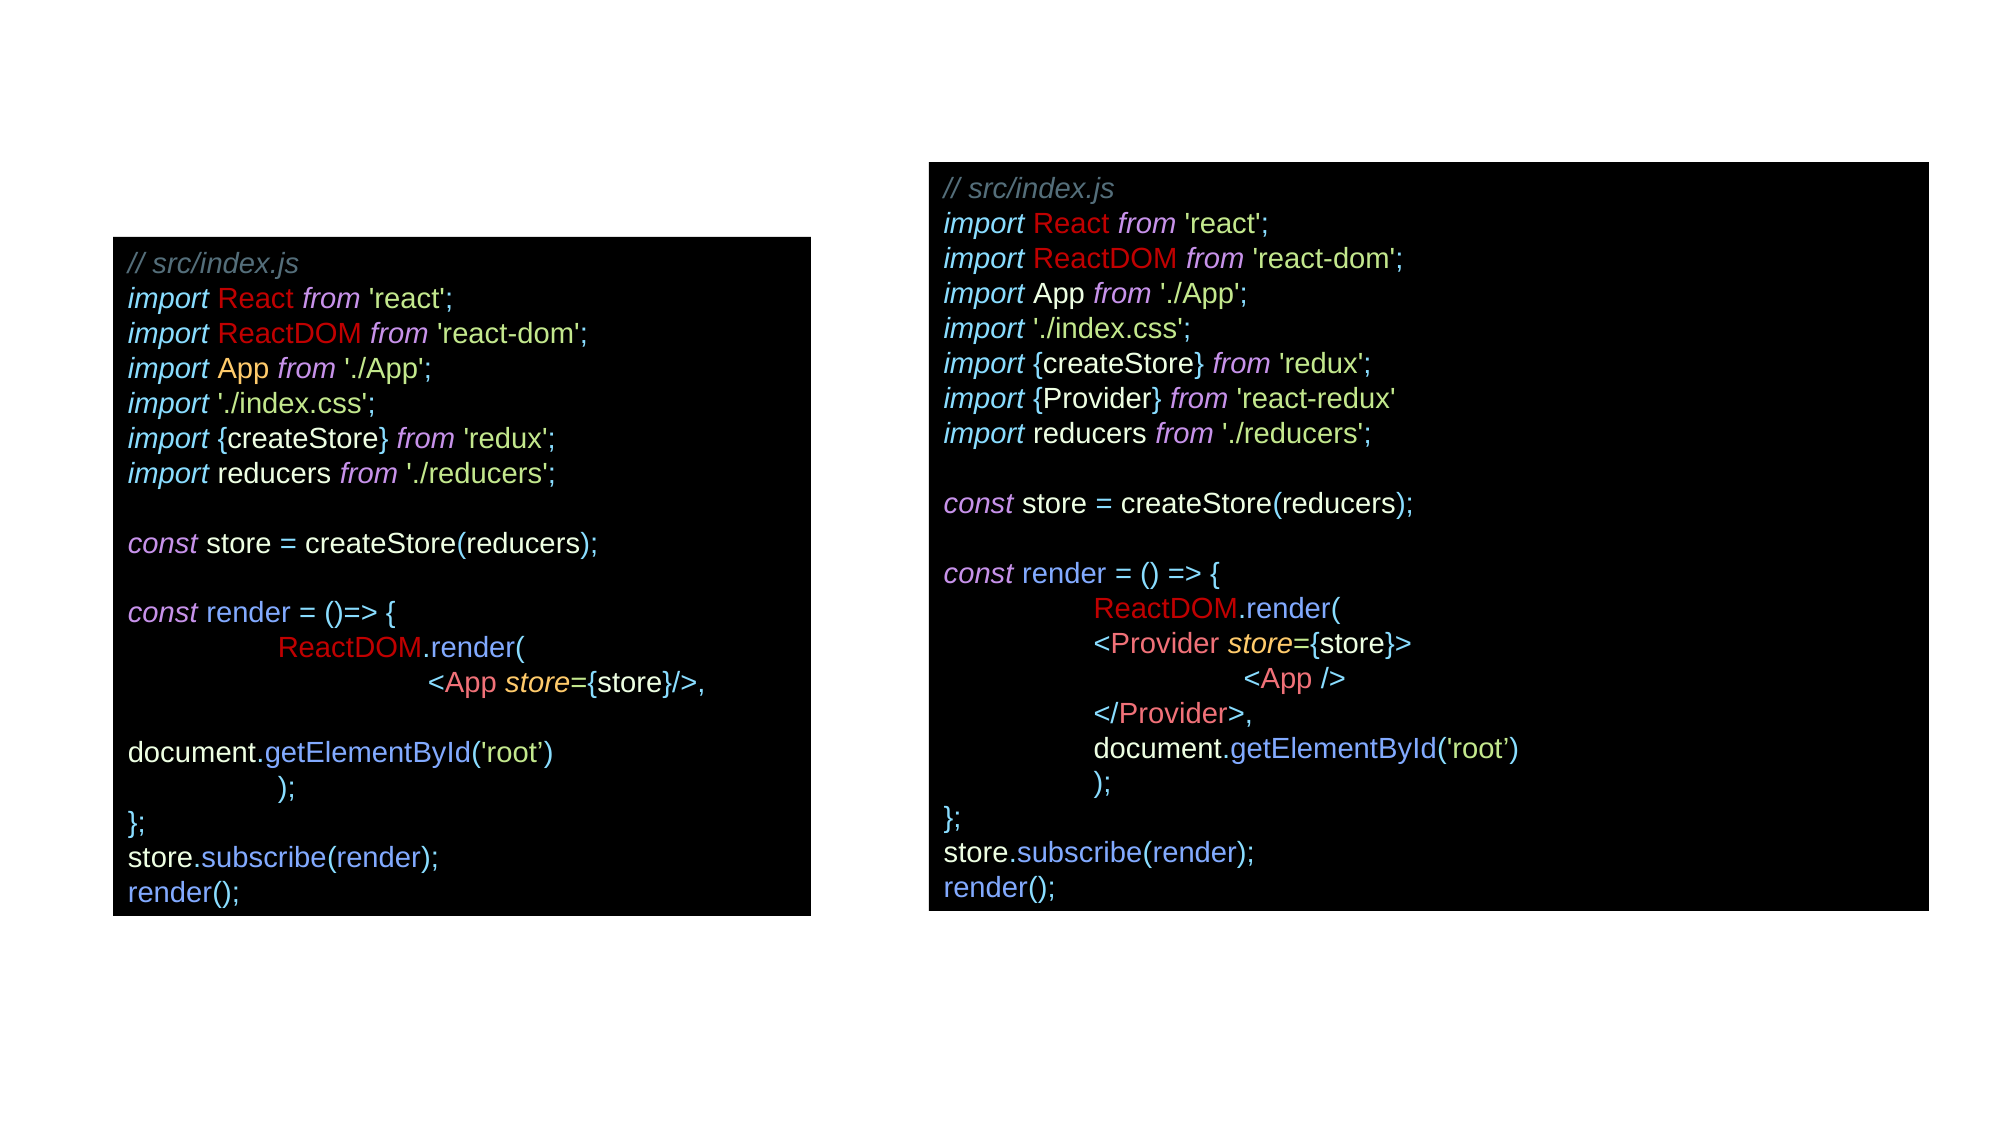

// src/index.js
import React from 'react';
import ReactDOM from 'react-dom';
import App from './App';
import './index.css';
import {createStore} from 'redux';
import {Provider} from 'react-redux'
import reducers from './reducers';
const store = createStore(reducers);
const render = () => {
	ReactDOM.render(
	<Provider store={store}>
		<App />
	</Provider>,
	document.getElementById('root’)
	);
};
store.subscribe(render);
render();
// src/index.js
import React from 'react';
import ReactDOM from 'react-dom';
import App from './App';
import './index.css';
import {createStore} from 'redux';
import reducers from './reducers';
const store = createStore(reducers);
const render = ()=> {
	ReactDOM.render(
		<App store={store}/>,
		document.getElementById('root’)
	);
};
store.subscribe(render);
render();